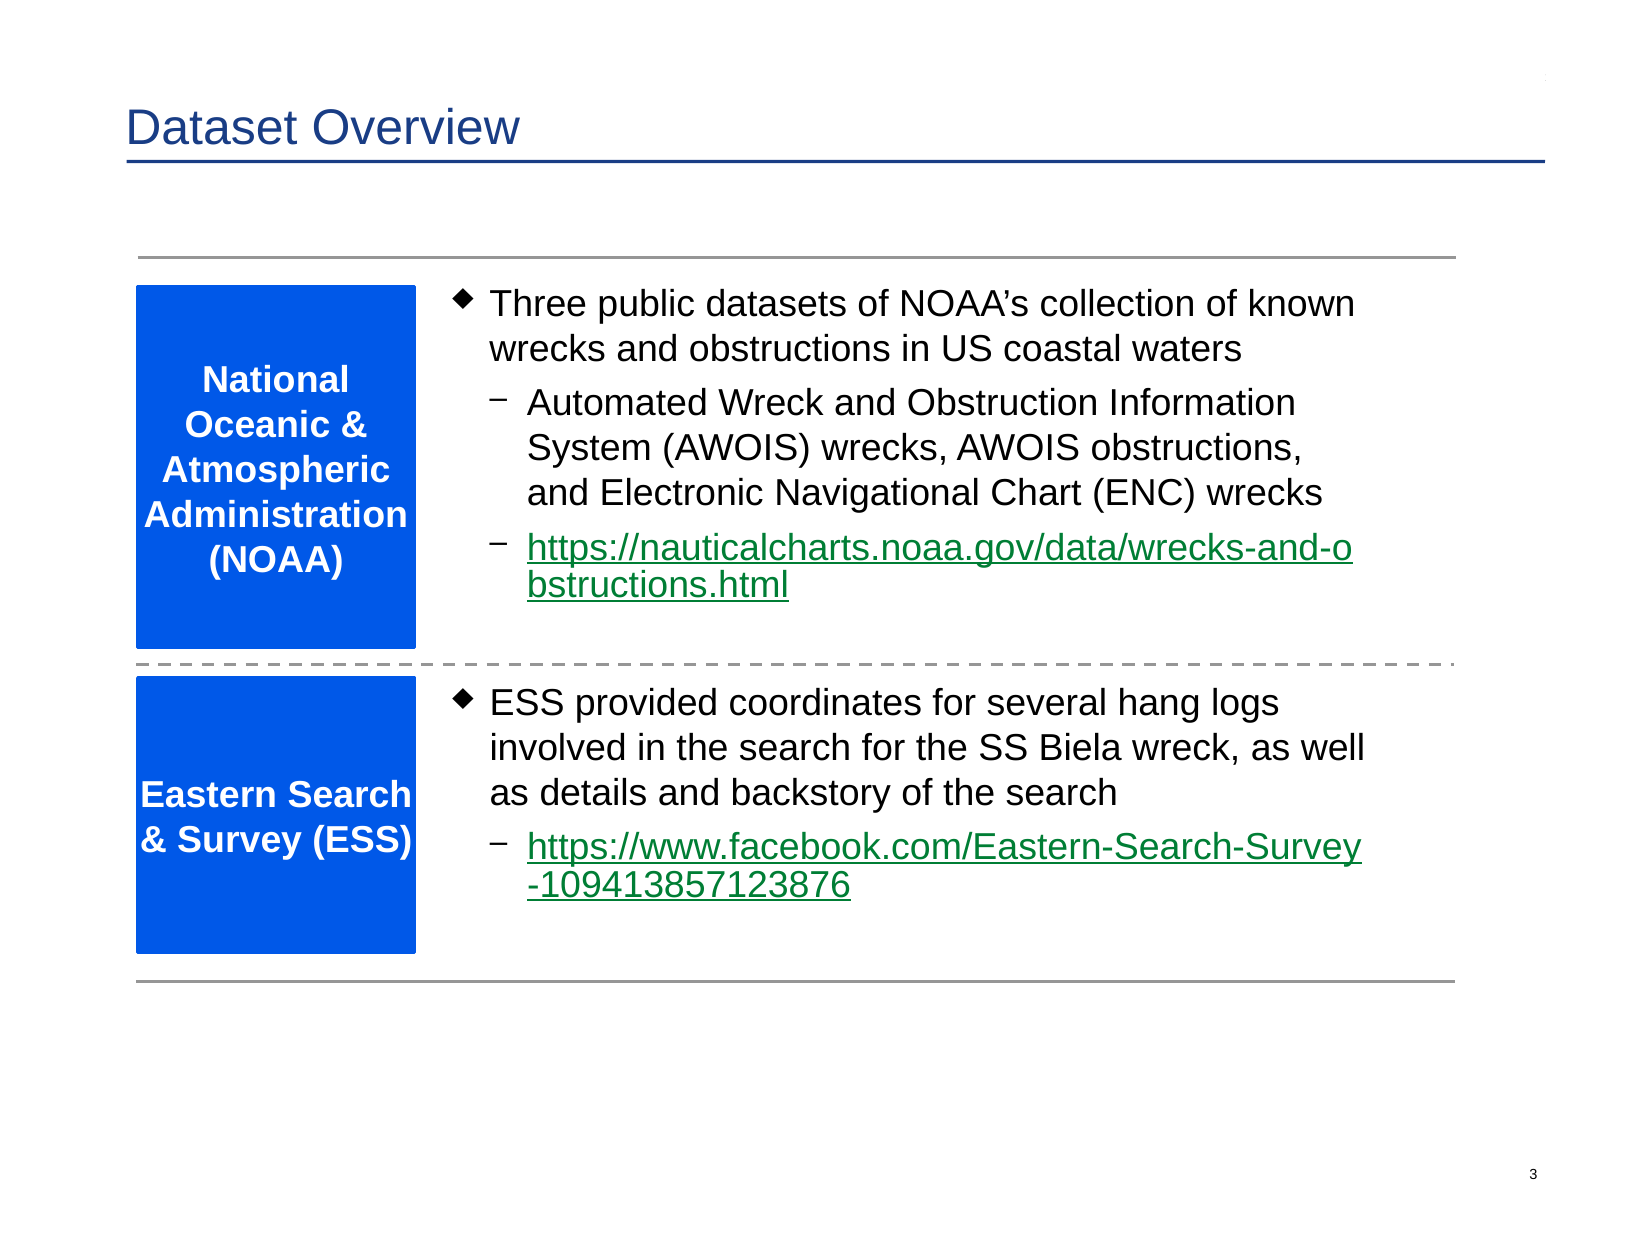

# Dataset Overview
Three public datasets of NOAA’s collection of known wrecks and obstructions in US coastal waters
Automated Wreck and Obstruction Information System (AWOIS) wrecks, AWOIS obstructions, and Electronic Navigational Chart (ENC) wrecks
https://nauticalcharts.noaa.gov/data/wrecks-and-obstructions.html
National Oceanic & Atmospheric Administration
(NOAA)
Eastern Search & Survey (ESS)
ESS provided coordinates for several hang logs involved in the search for the SS Biela wreck, as well as details and backstory of the search
https://www.facebook.com/Eastern-Search-Survey-109413857123876
3